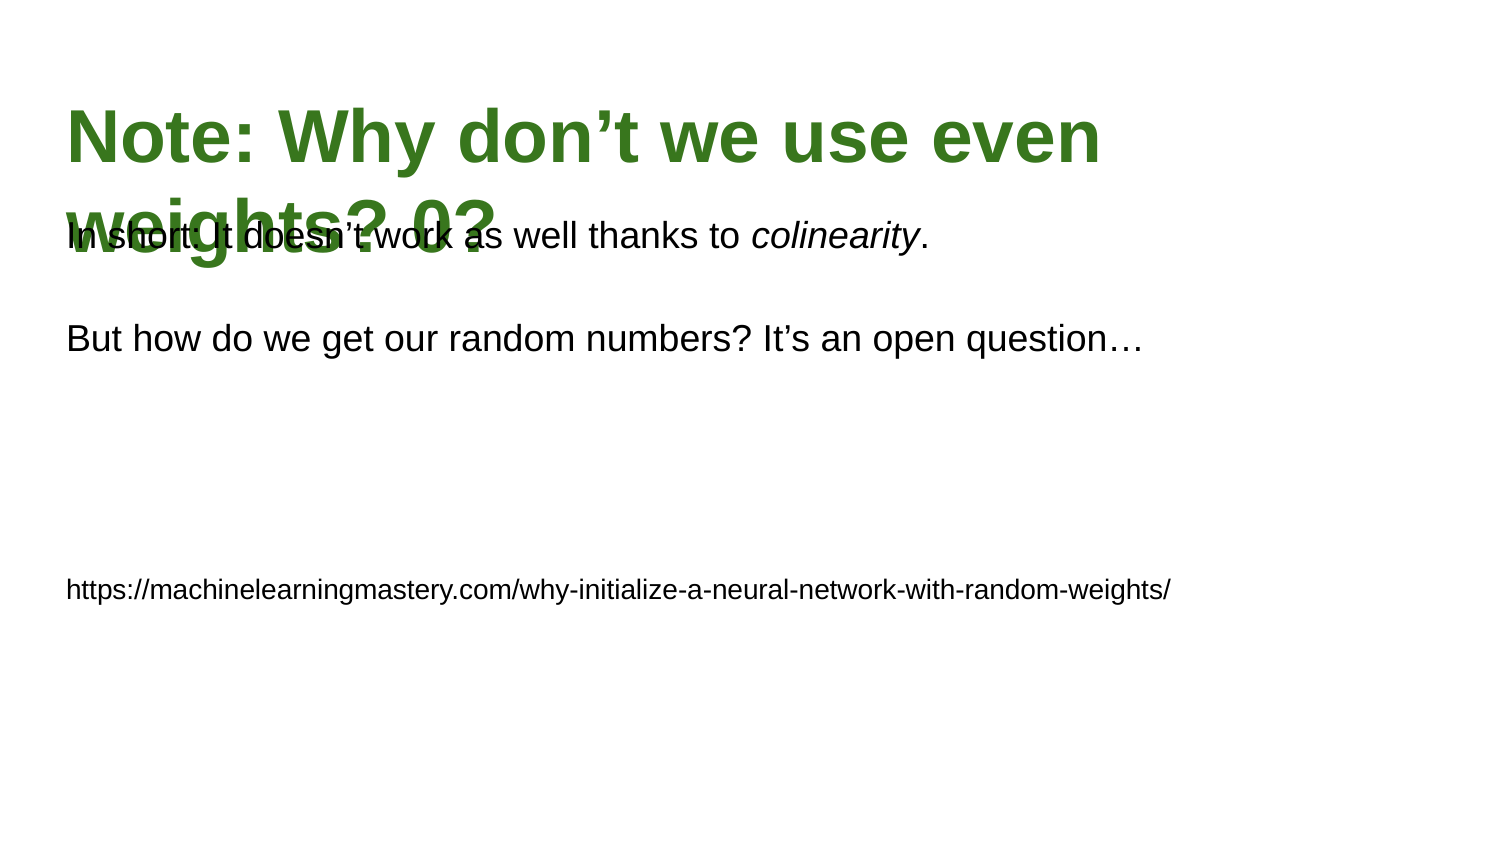

# Note: Why don’t we use even weights? 0?
In short: It doesn’t work as well thanks to colinearity.

But how do we get our random numbers? It’s an open question…

https://machinelearningmastery.com/why-initialize-a-neural-network-with-random-weights/